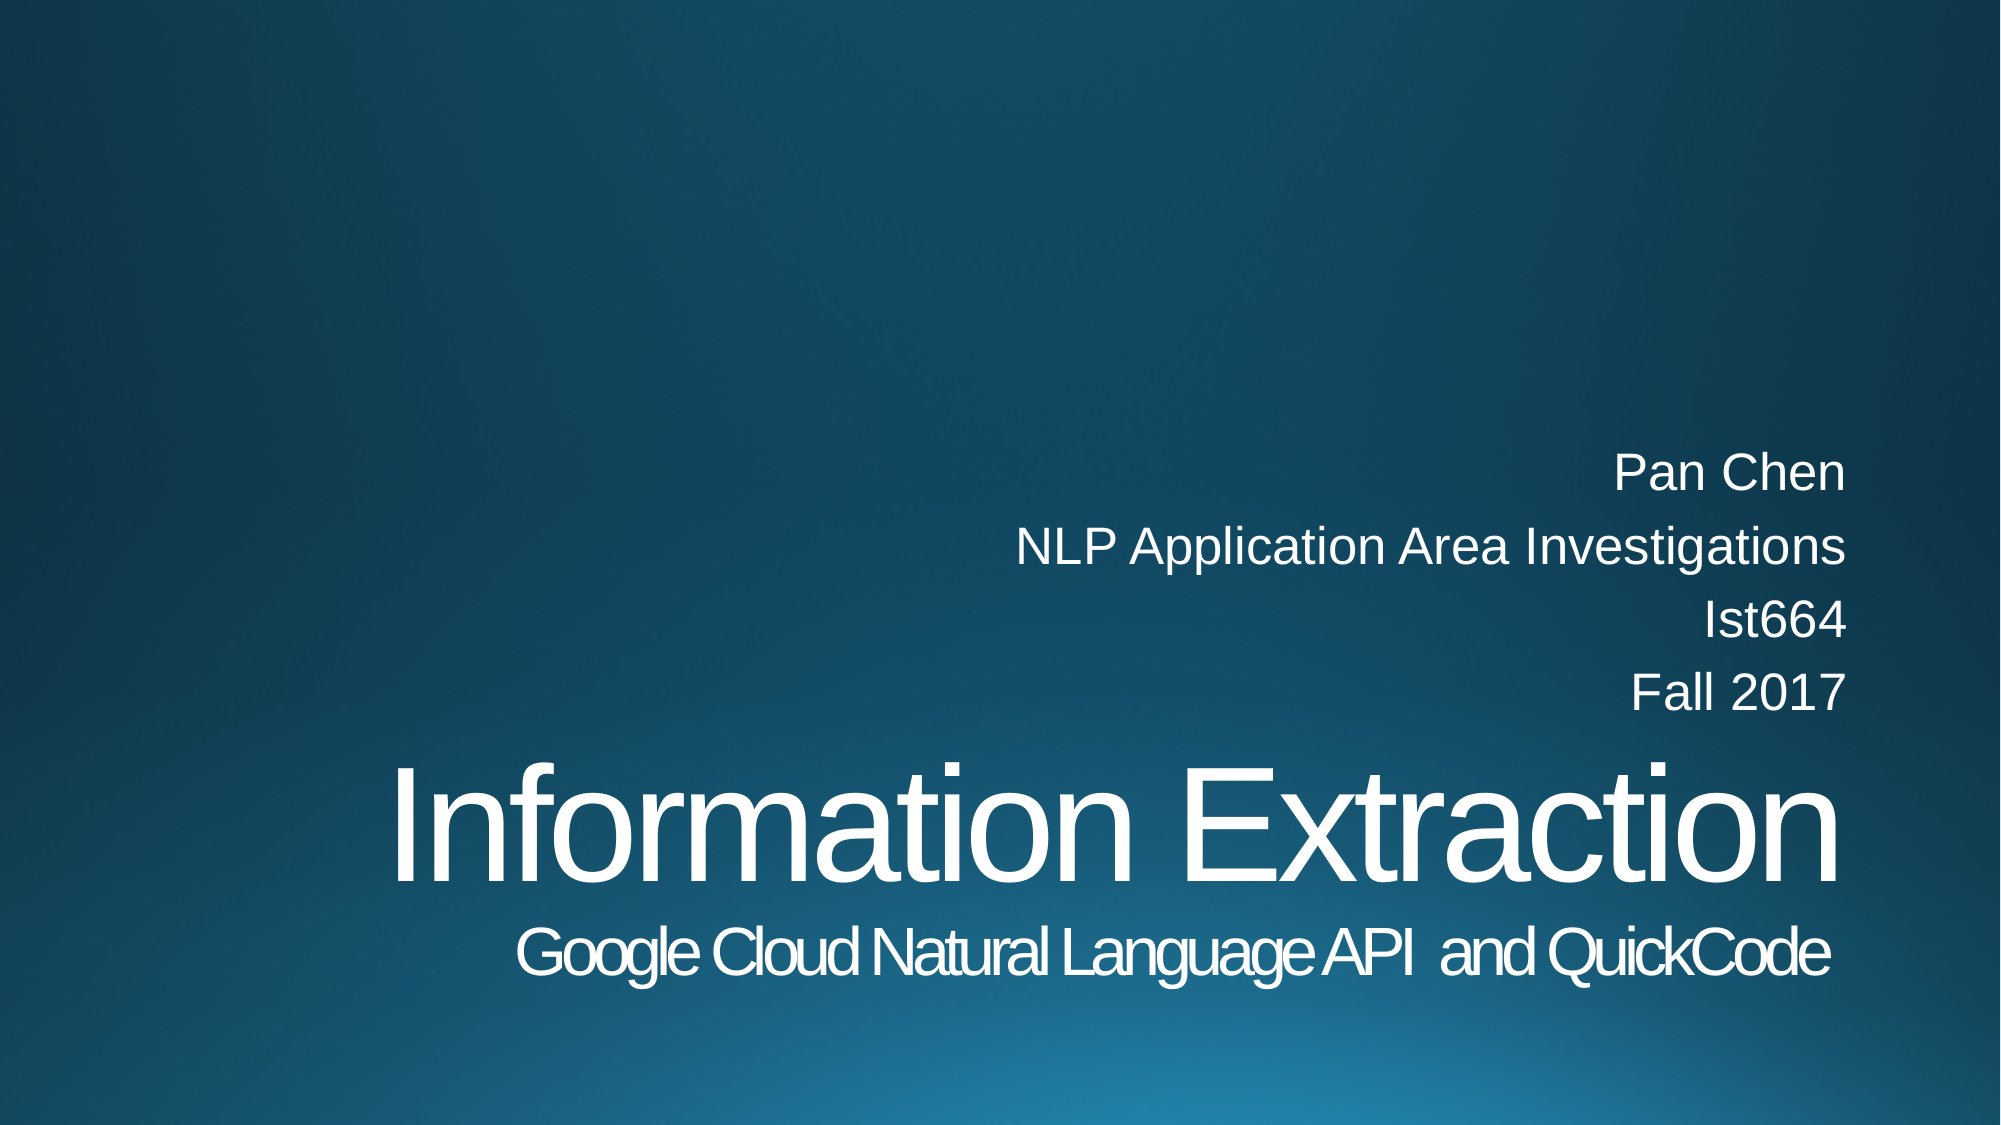

Pan Chen
NLP Application Area Investigations
Ist664
Fall 2017
# Information Extraction Google Cloud Natural Language API  and QuickCode